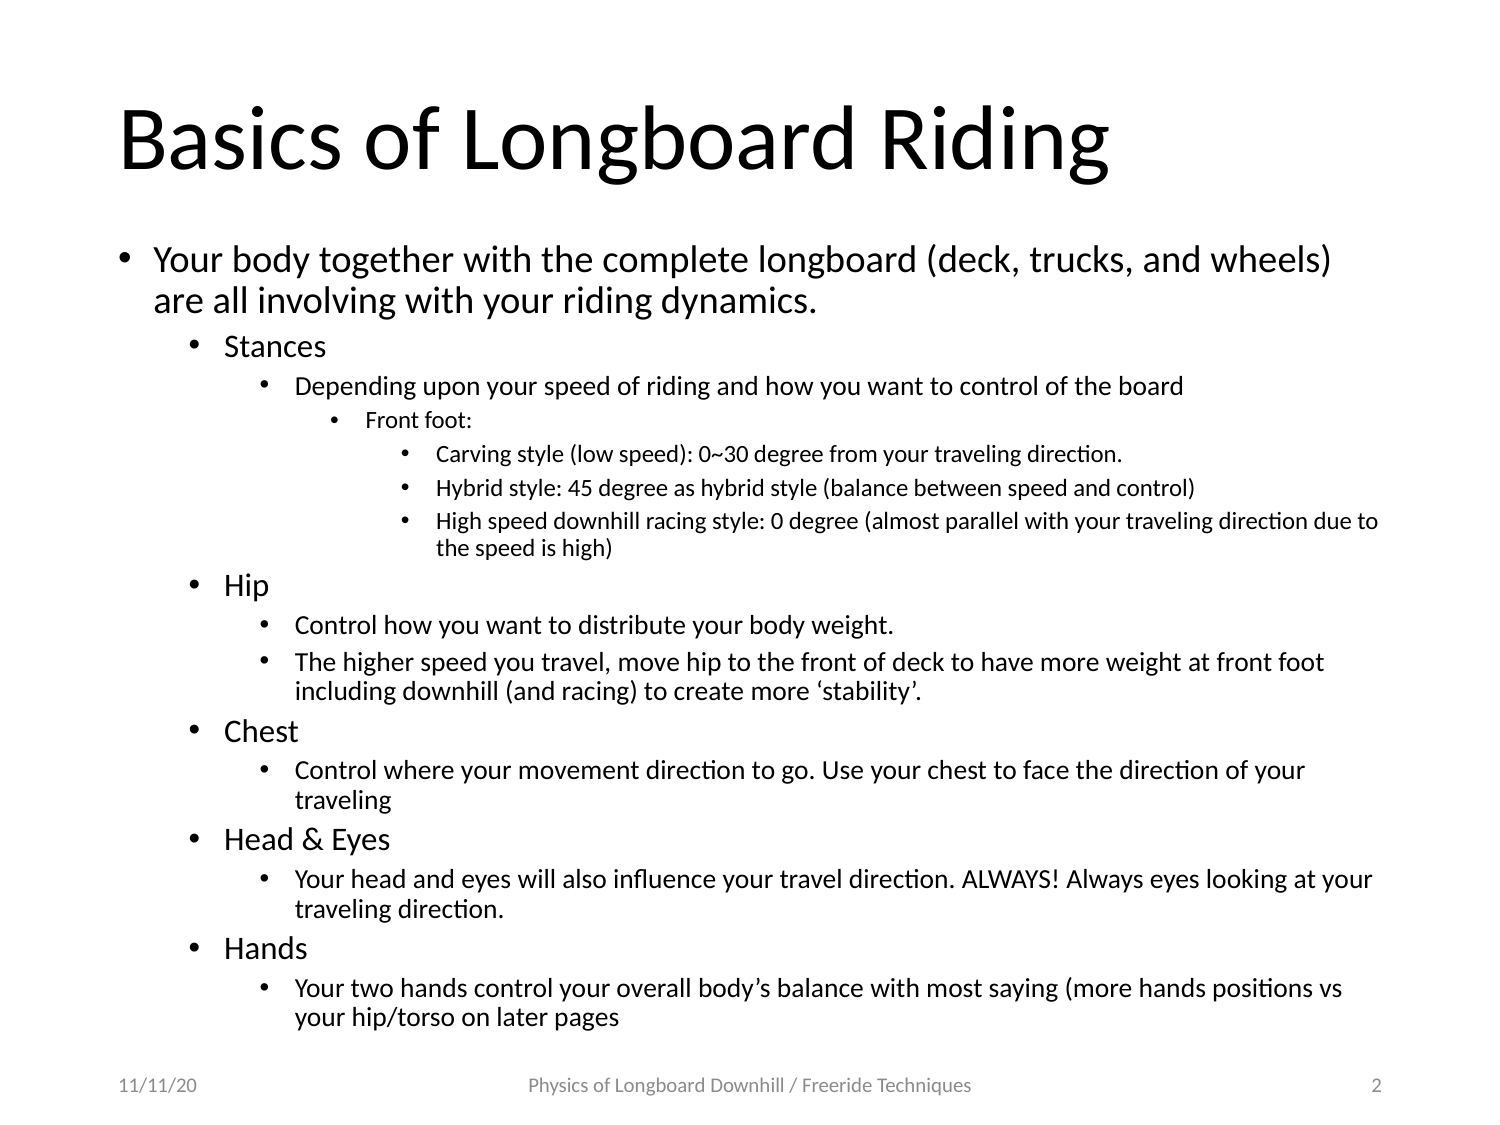

# Basics of Longboard Riding
Your body together with the complete longboard (deck, trucks, and wheels) are all involving with your riding dynamics.
Stances
Depending upon your speed of riding and how you want to control of the board
Front foot:
Carving style (low speed): 0~30 degree from your traveling direction.
Hybrid style: 45 degree as hybrid style (balance between speed and control)
High speed downhill racing style: 0 degree (almost parallel with your traveling direction due to the speed is high)
Hip
Control how you want to distribute your body weight.
The higher speed you travel, move hip to the front of deck to have more weight at front foot including downhill (and racing) to create more ‘stability’.
Chest
Control where your movement direction to go. Use your chest to face the direction of your traveling
Head & Eyes
Your head and eyes will also influence your travel direction. ALWAYS! Always eyes looking at your traveling direction.
Hands
Your two hands control your overall body’s balance with most saying (more hands positions vs your hip/torso on later pages
11/11/20
Physics of Longboard Downhill / Freeride Techniques
2